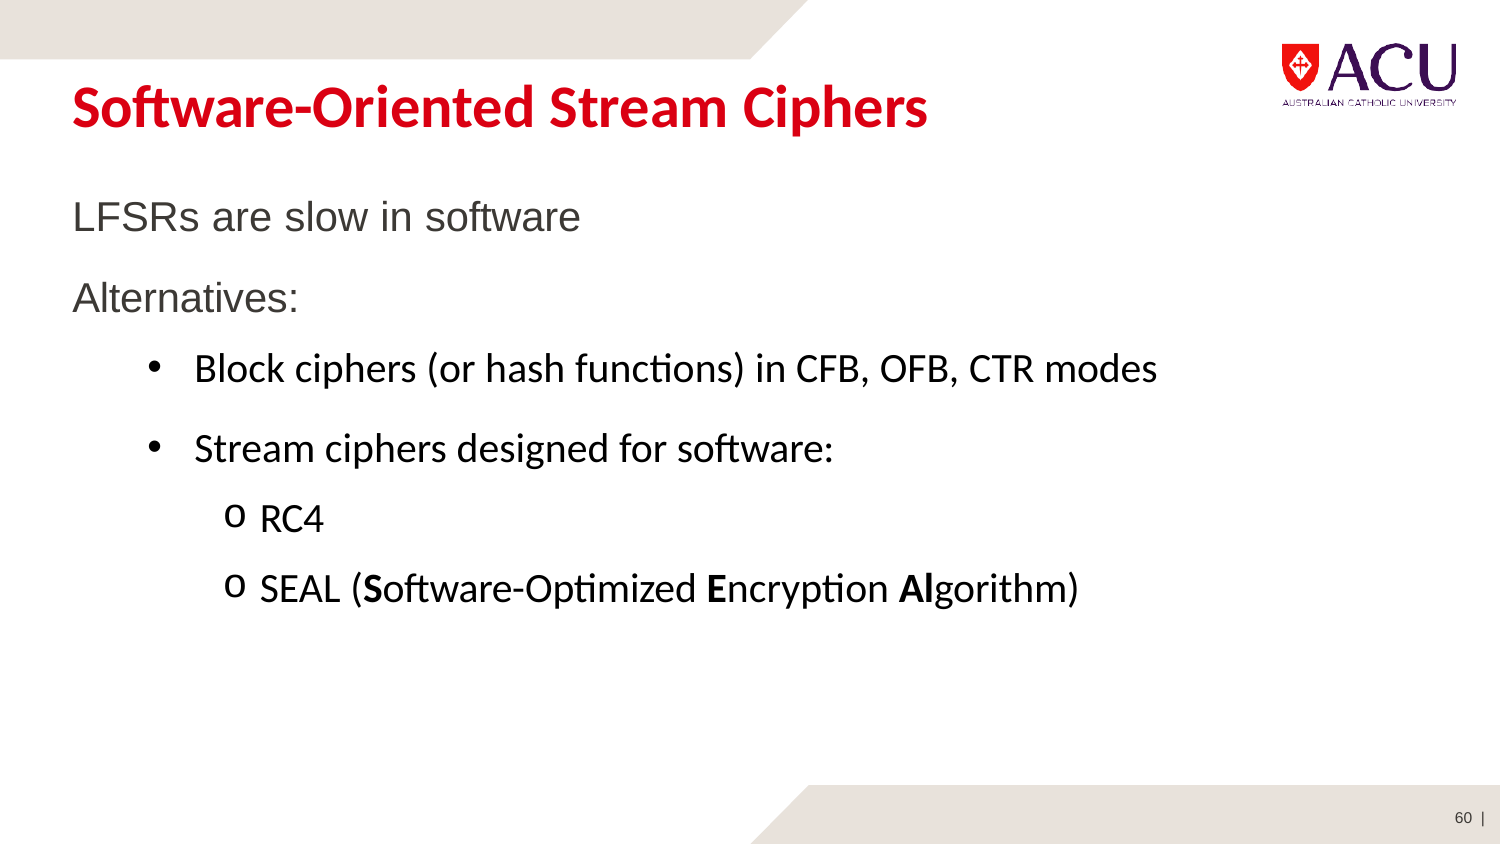

# Software-Oriented Stream Ciphers
LFSRs are slow in software
Alternatives:
Block ciphers (or hash functions) in CFB, OFB, CTR modes
Stream ciphers designed for software:
RC4
SEAL (Software-Optimized Encryption Algorithm)
60 |